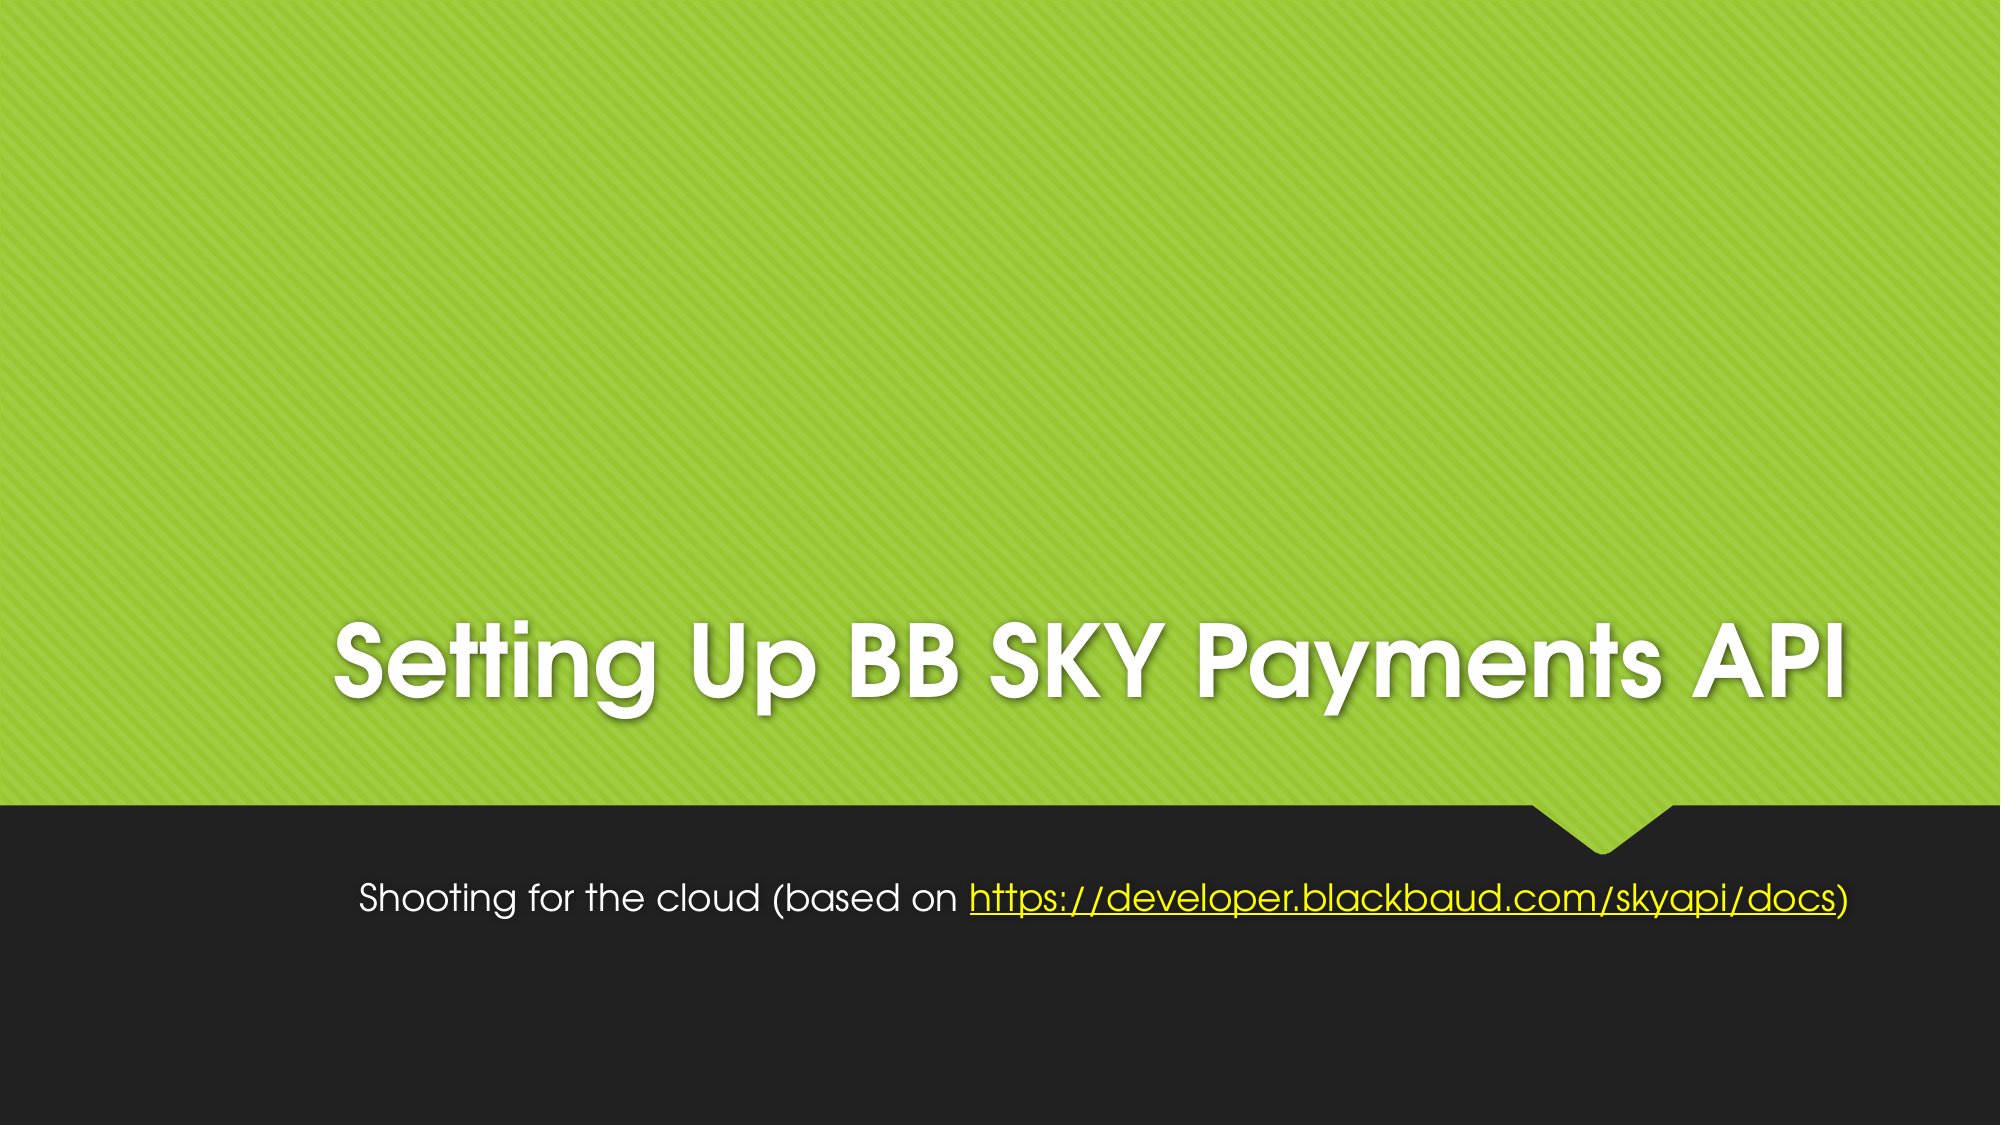

# Setting Up BB SKY Payments API
Shooting for the cloud (based on https://developer.blackbaud.com/skyapi/docs)